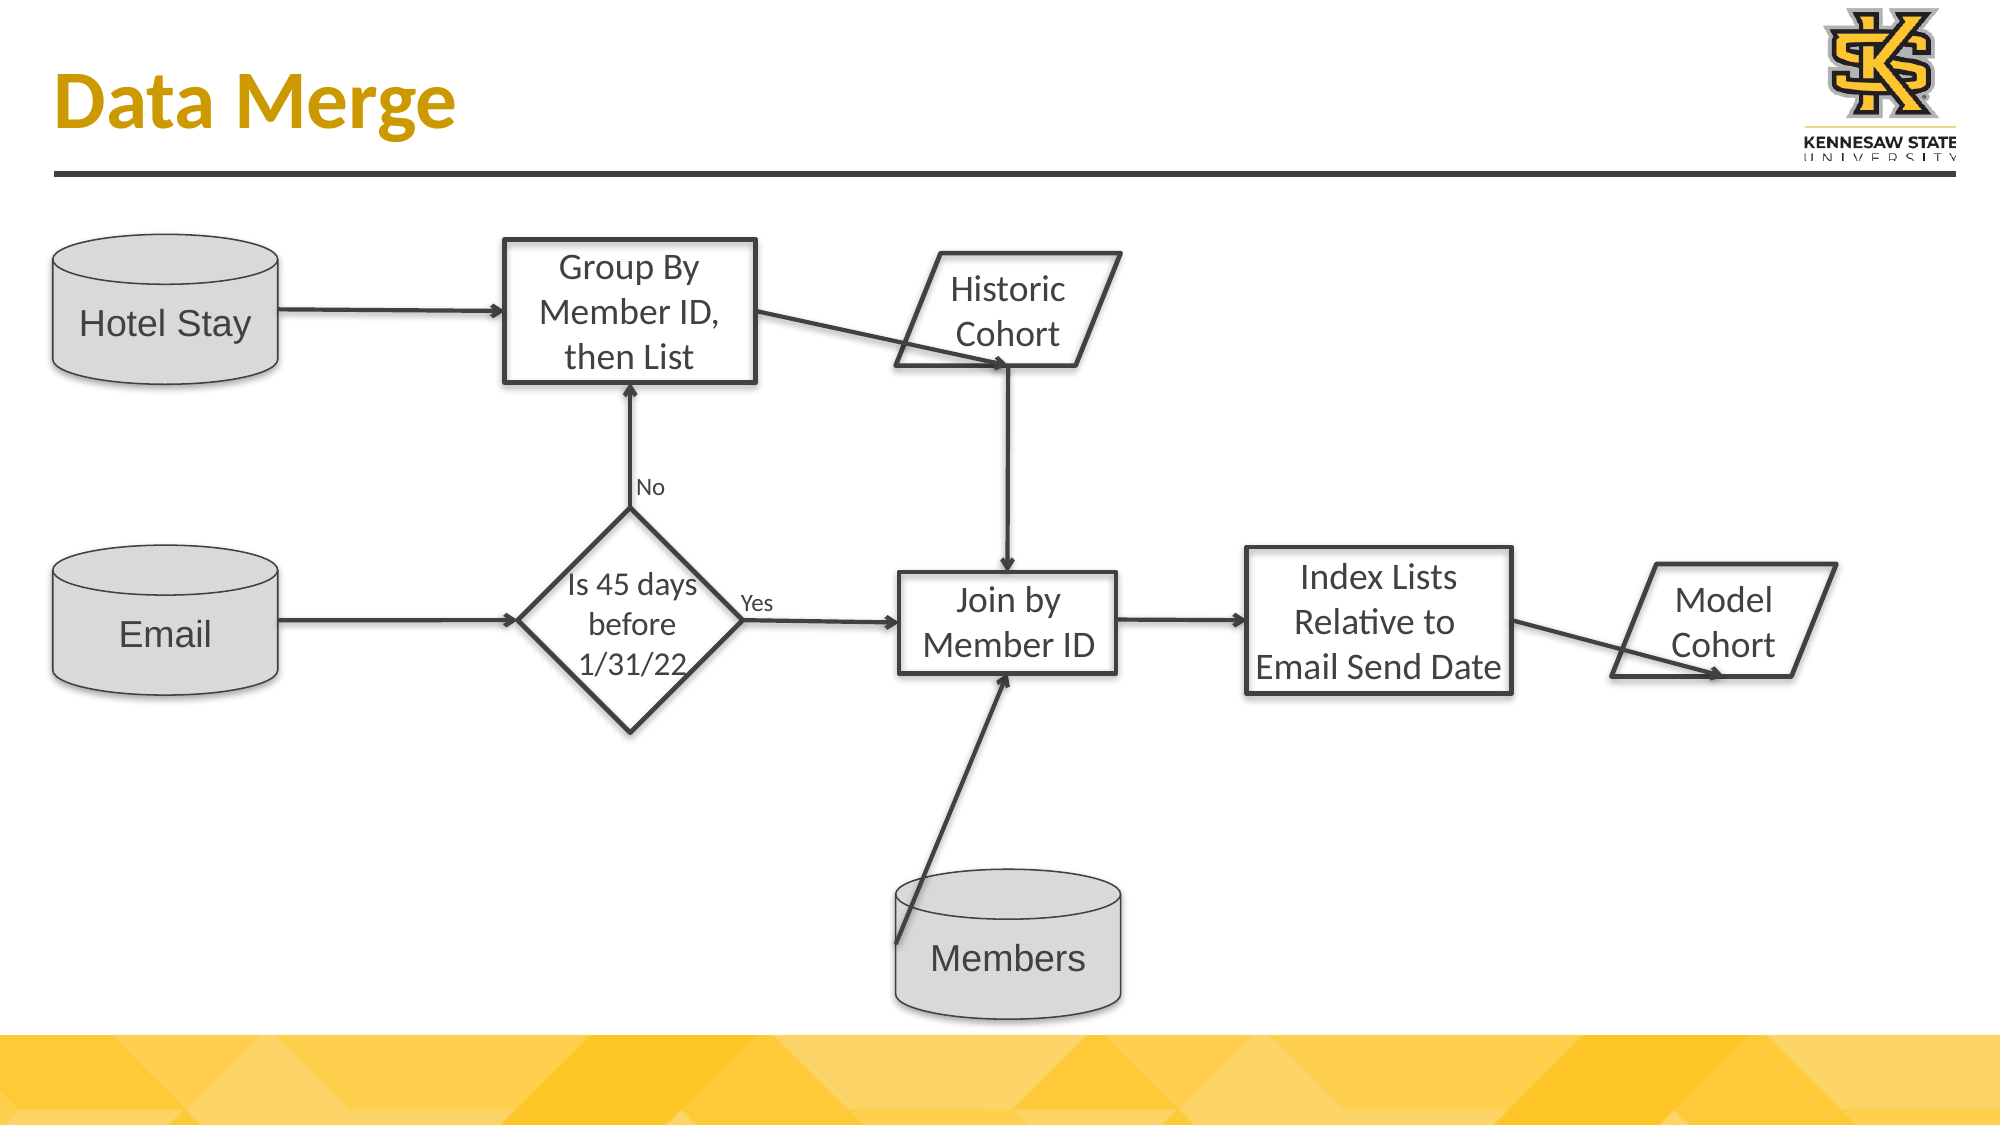

# Data Merge
Hotel Stay
Group By Member ID, then List

Historic Cohort
No

Is 45 days before 1/31/22
Index Lists Relative to  Email Send Date

Email

Model Cohort
Join by Member ID

Yes
Members
40